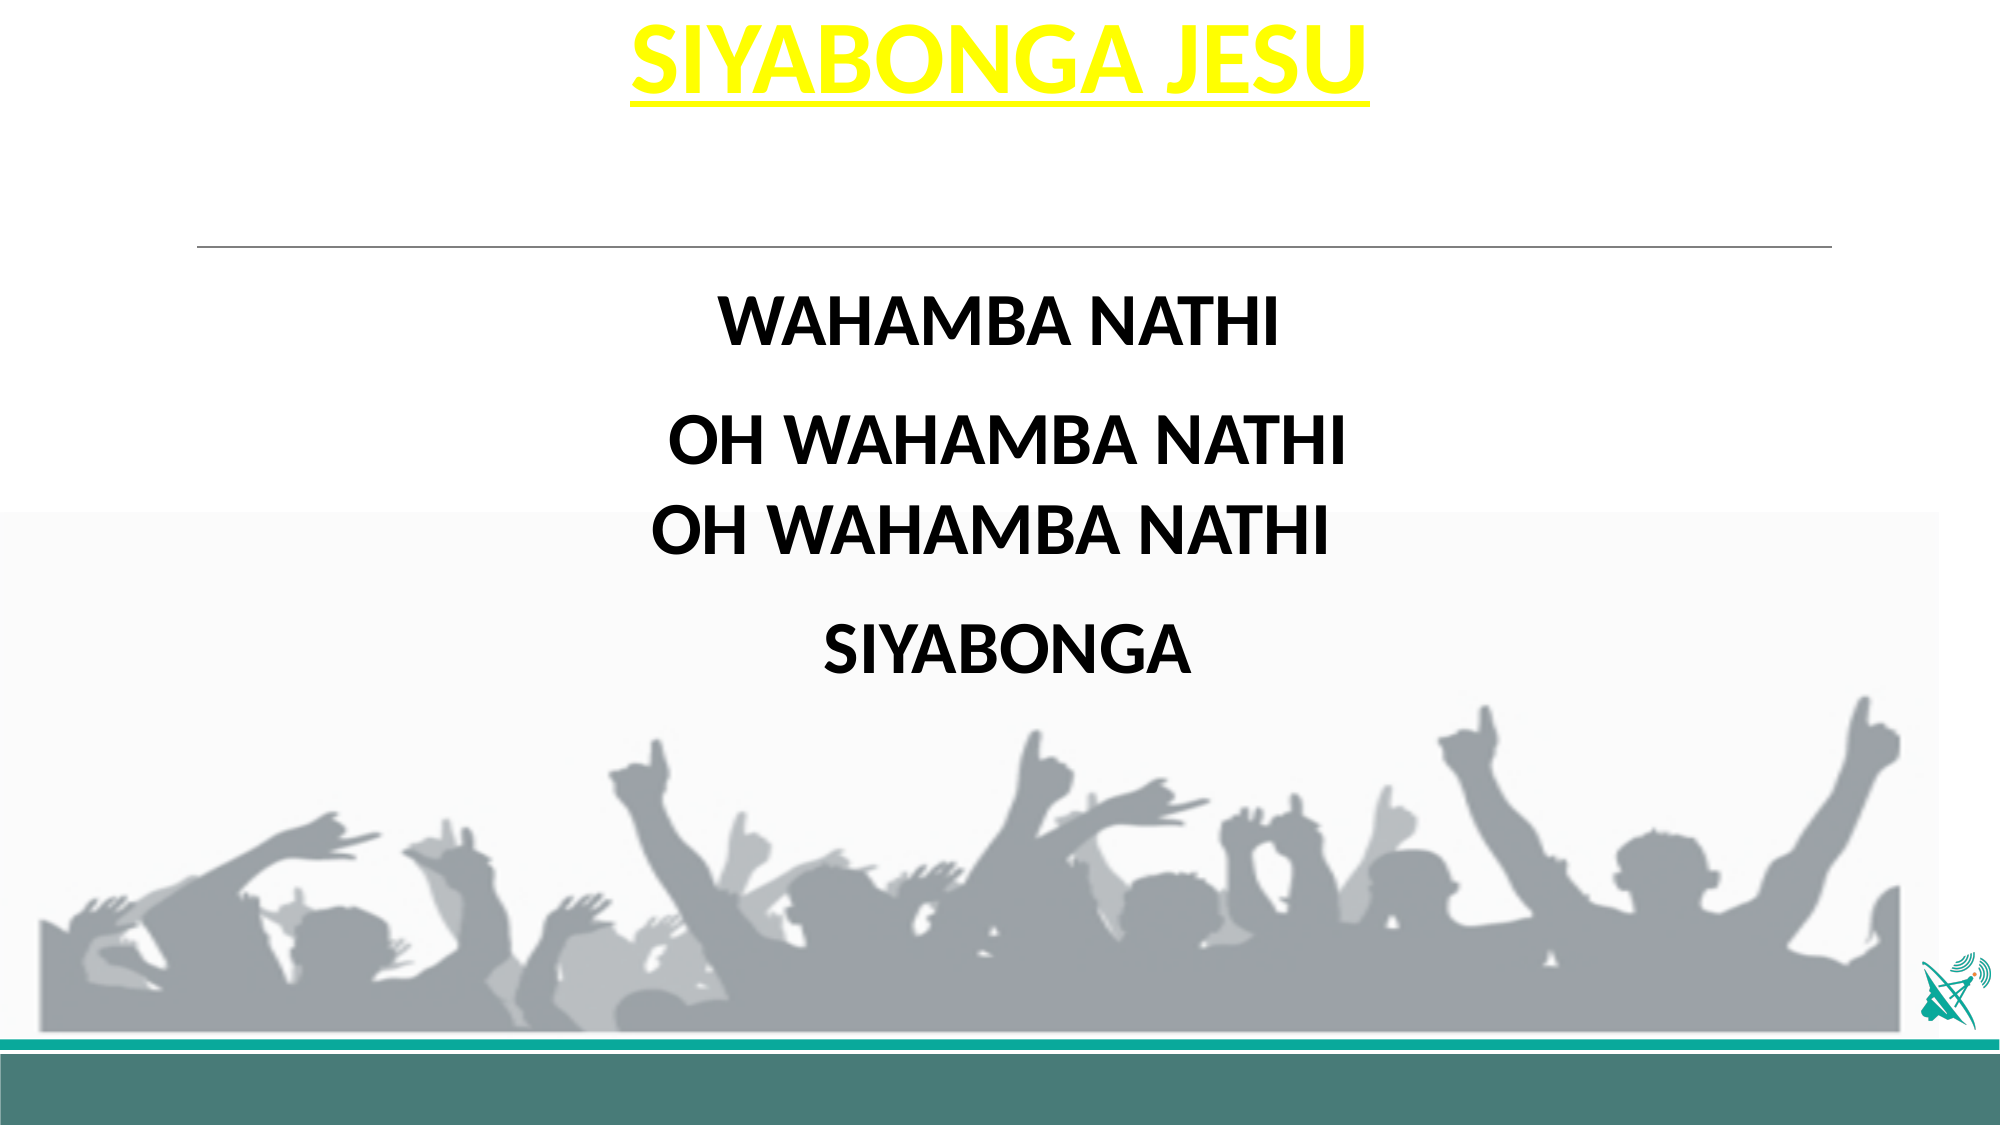

# SIYABONGA JESU

WAHAMBA NATHI
OH WAHAMBA NATHI
OH WAHAMBA NATHI
SIYABONGA